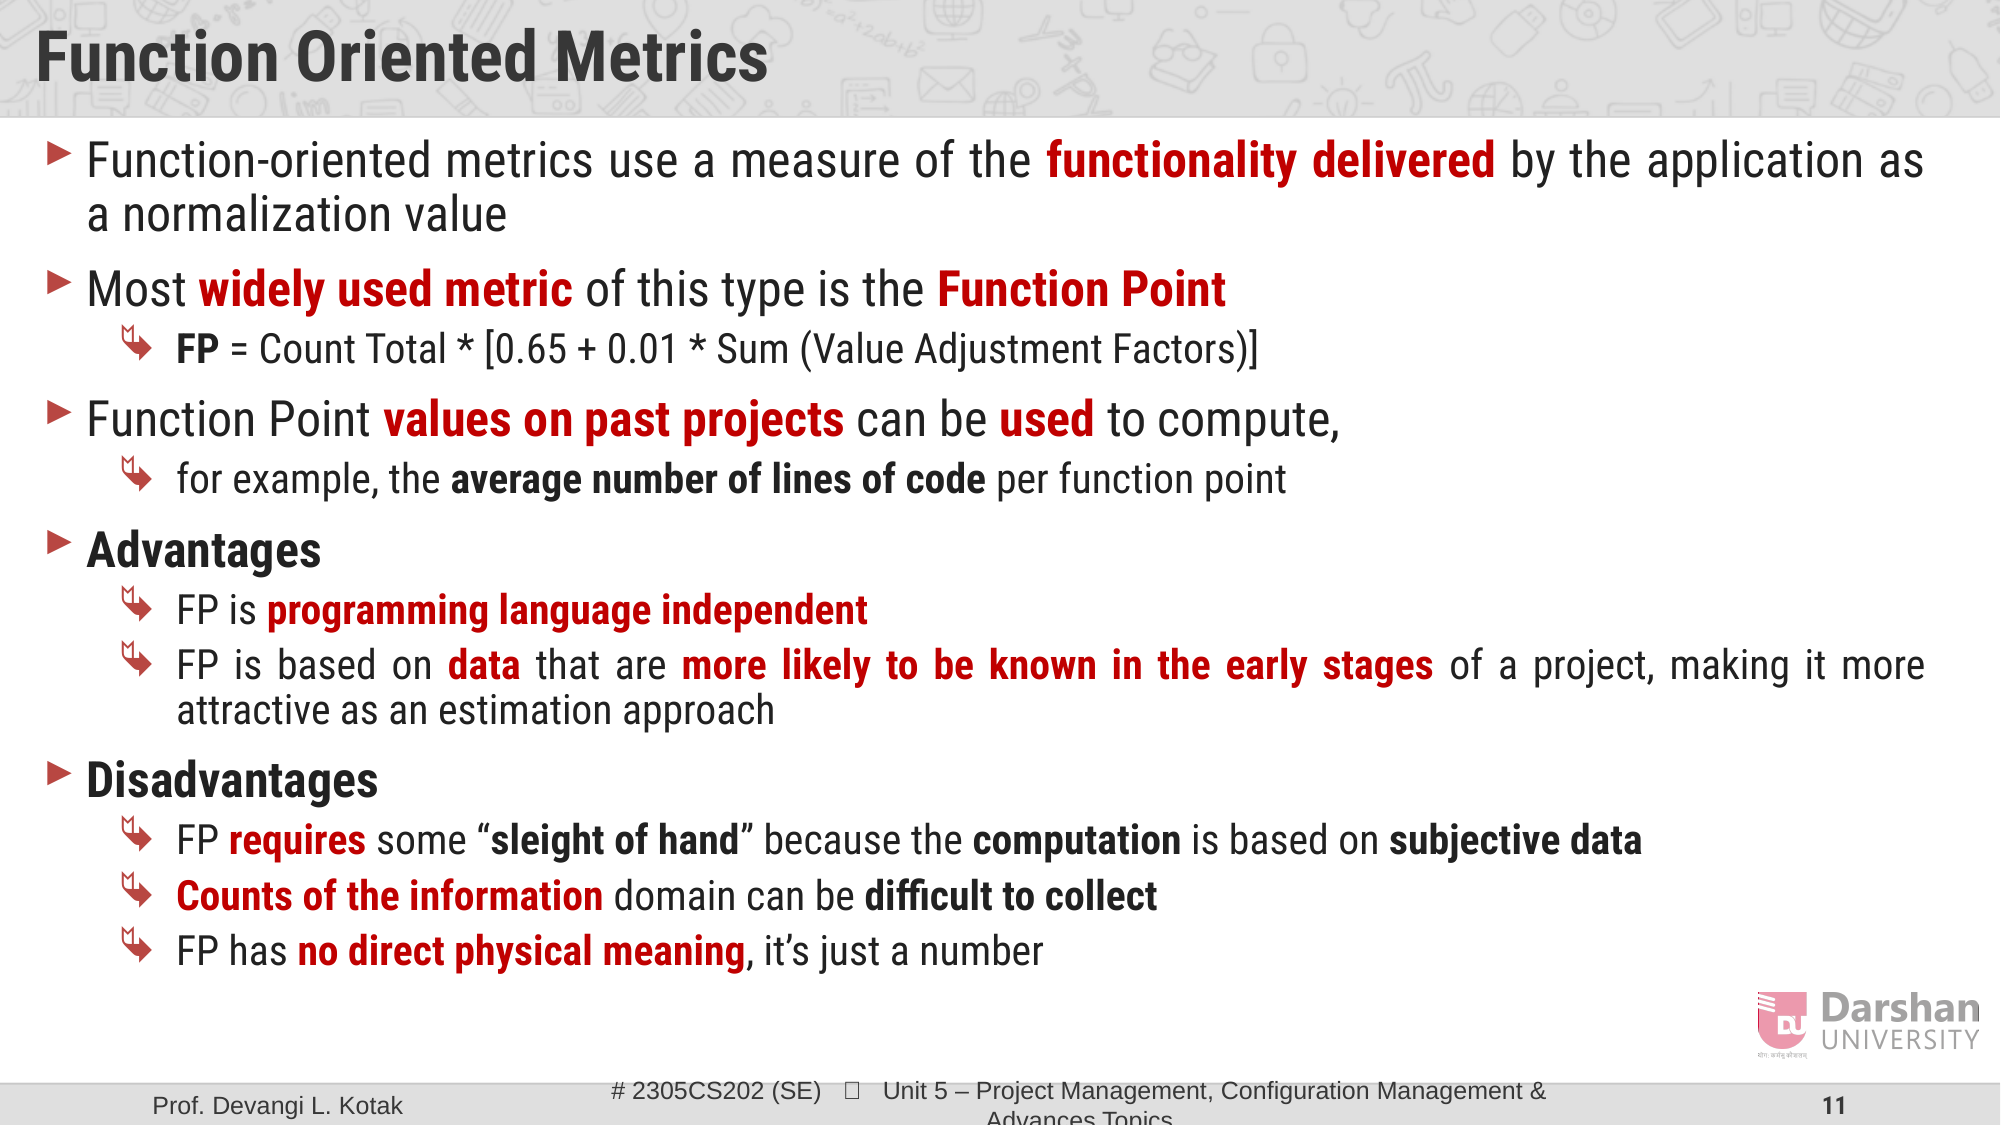

# Function Oriented Metrics
Function-oriented metrics use a measure of the functionality delivered by the application as a normalization value
Most widely used metric of this type is the Function Point
FP = Count Total * [0.65 + 0.01 * Sum (Value Adjustment Factors)]
Function Point values on past projects can be used to compute,
for example, the average number of lines of code per function point
Advantages
FP is programming language independent
FP is based on data that are more likely to be known in the early stages of a project, making it more attractive as an estimation approach
Disadvantages
FP requires some “sleight of hand” because the computation is based on subjective data
Counts of the information domain can be difficult to collect
FP has no direct physical meaning, it’s just a number